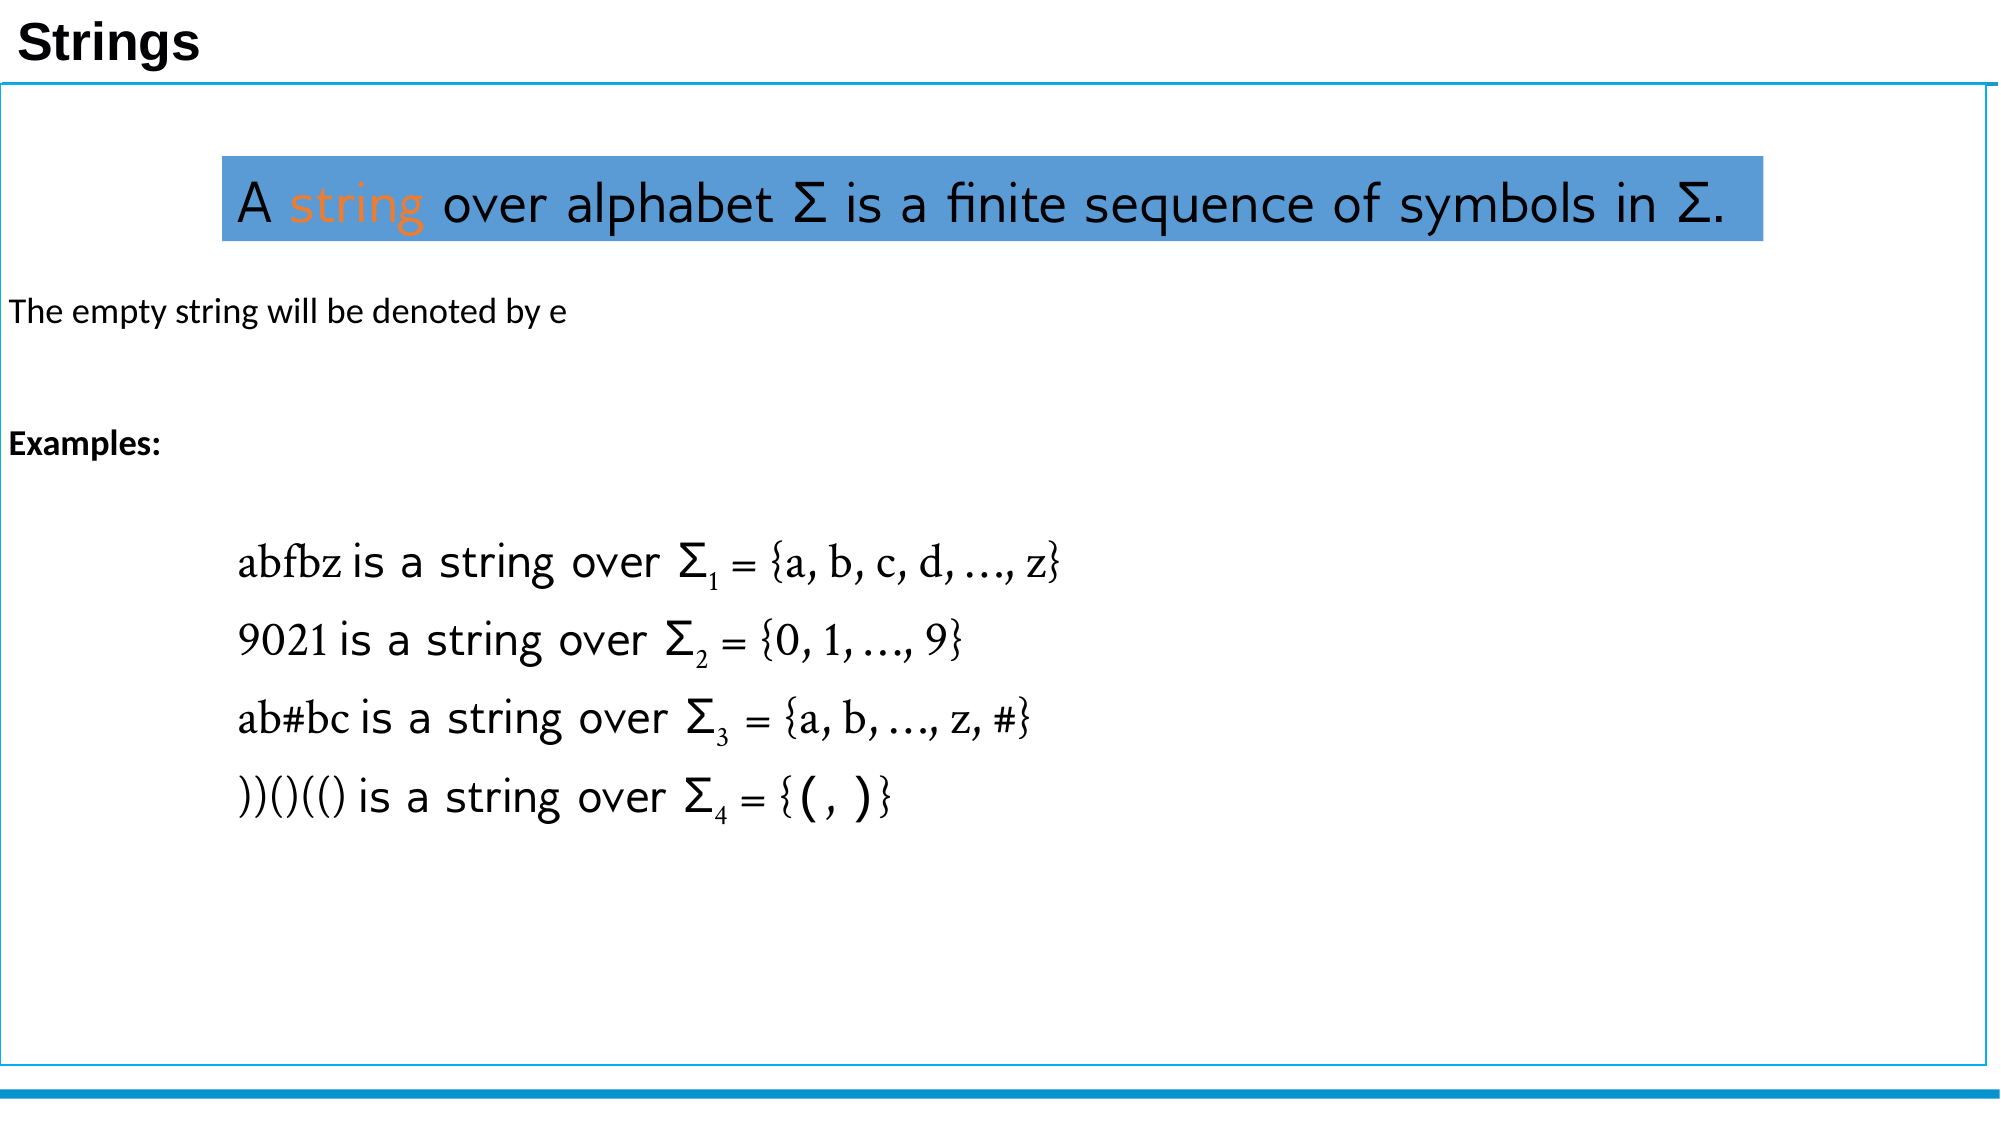

Strings

The empty string will be denoted by e

Examples:

A string over alphabet Σ is a finite sequence of symbols in Σ.
abfbz is a string over Σ1 = {a, b, c, d, …, z}
9021 is a string over Σ2 = {0, 1, …, 9}
ab#bc is a string over Σ3 = {a, b, …, z, #}
))()(() is a string over Σ4 = {(, )}